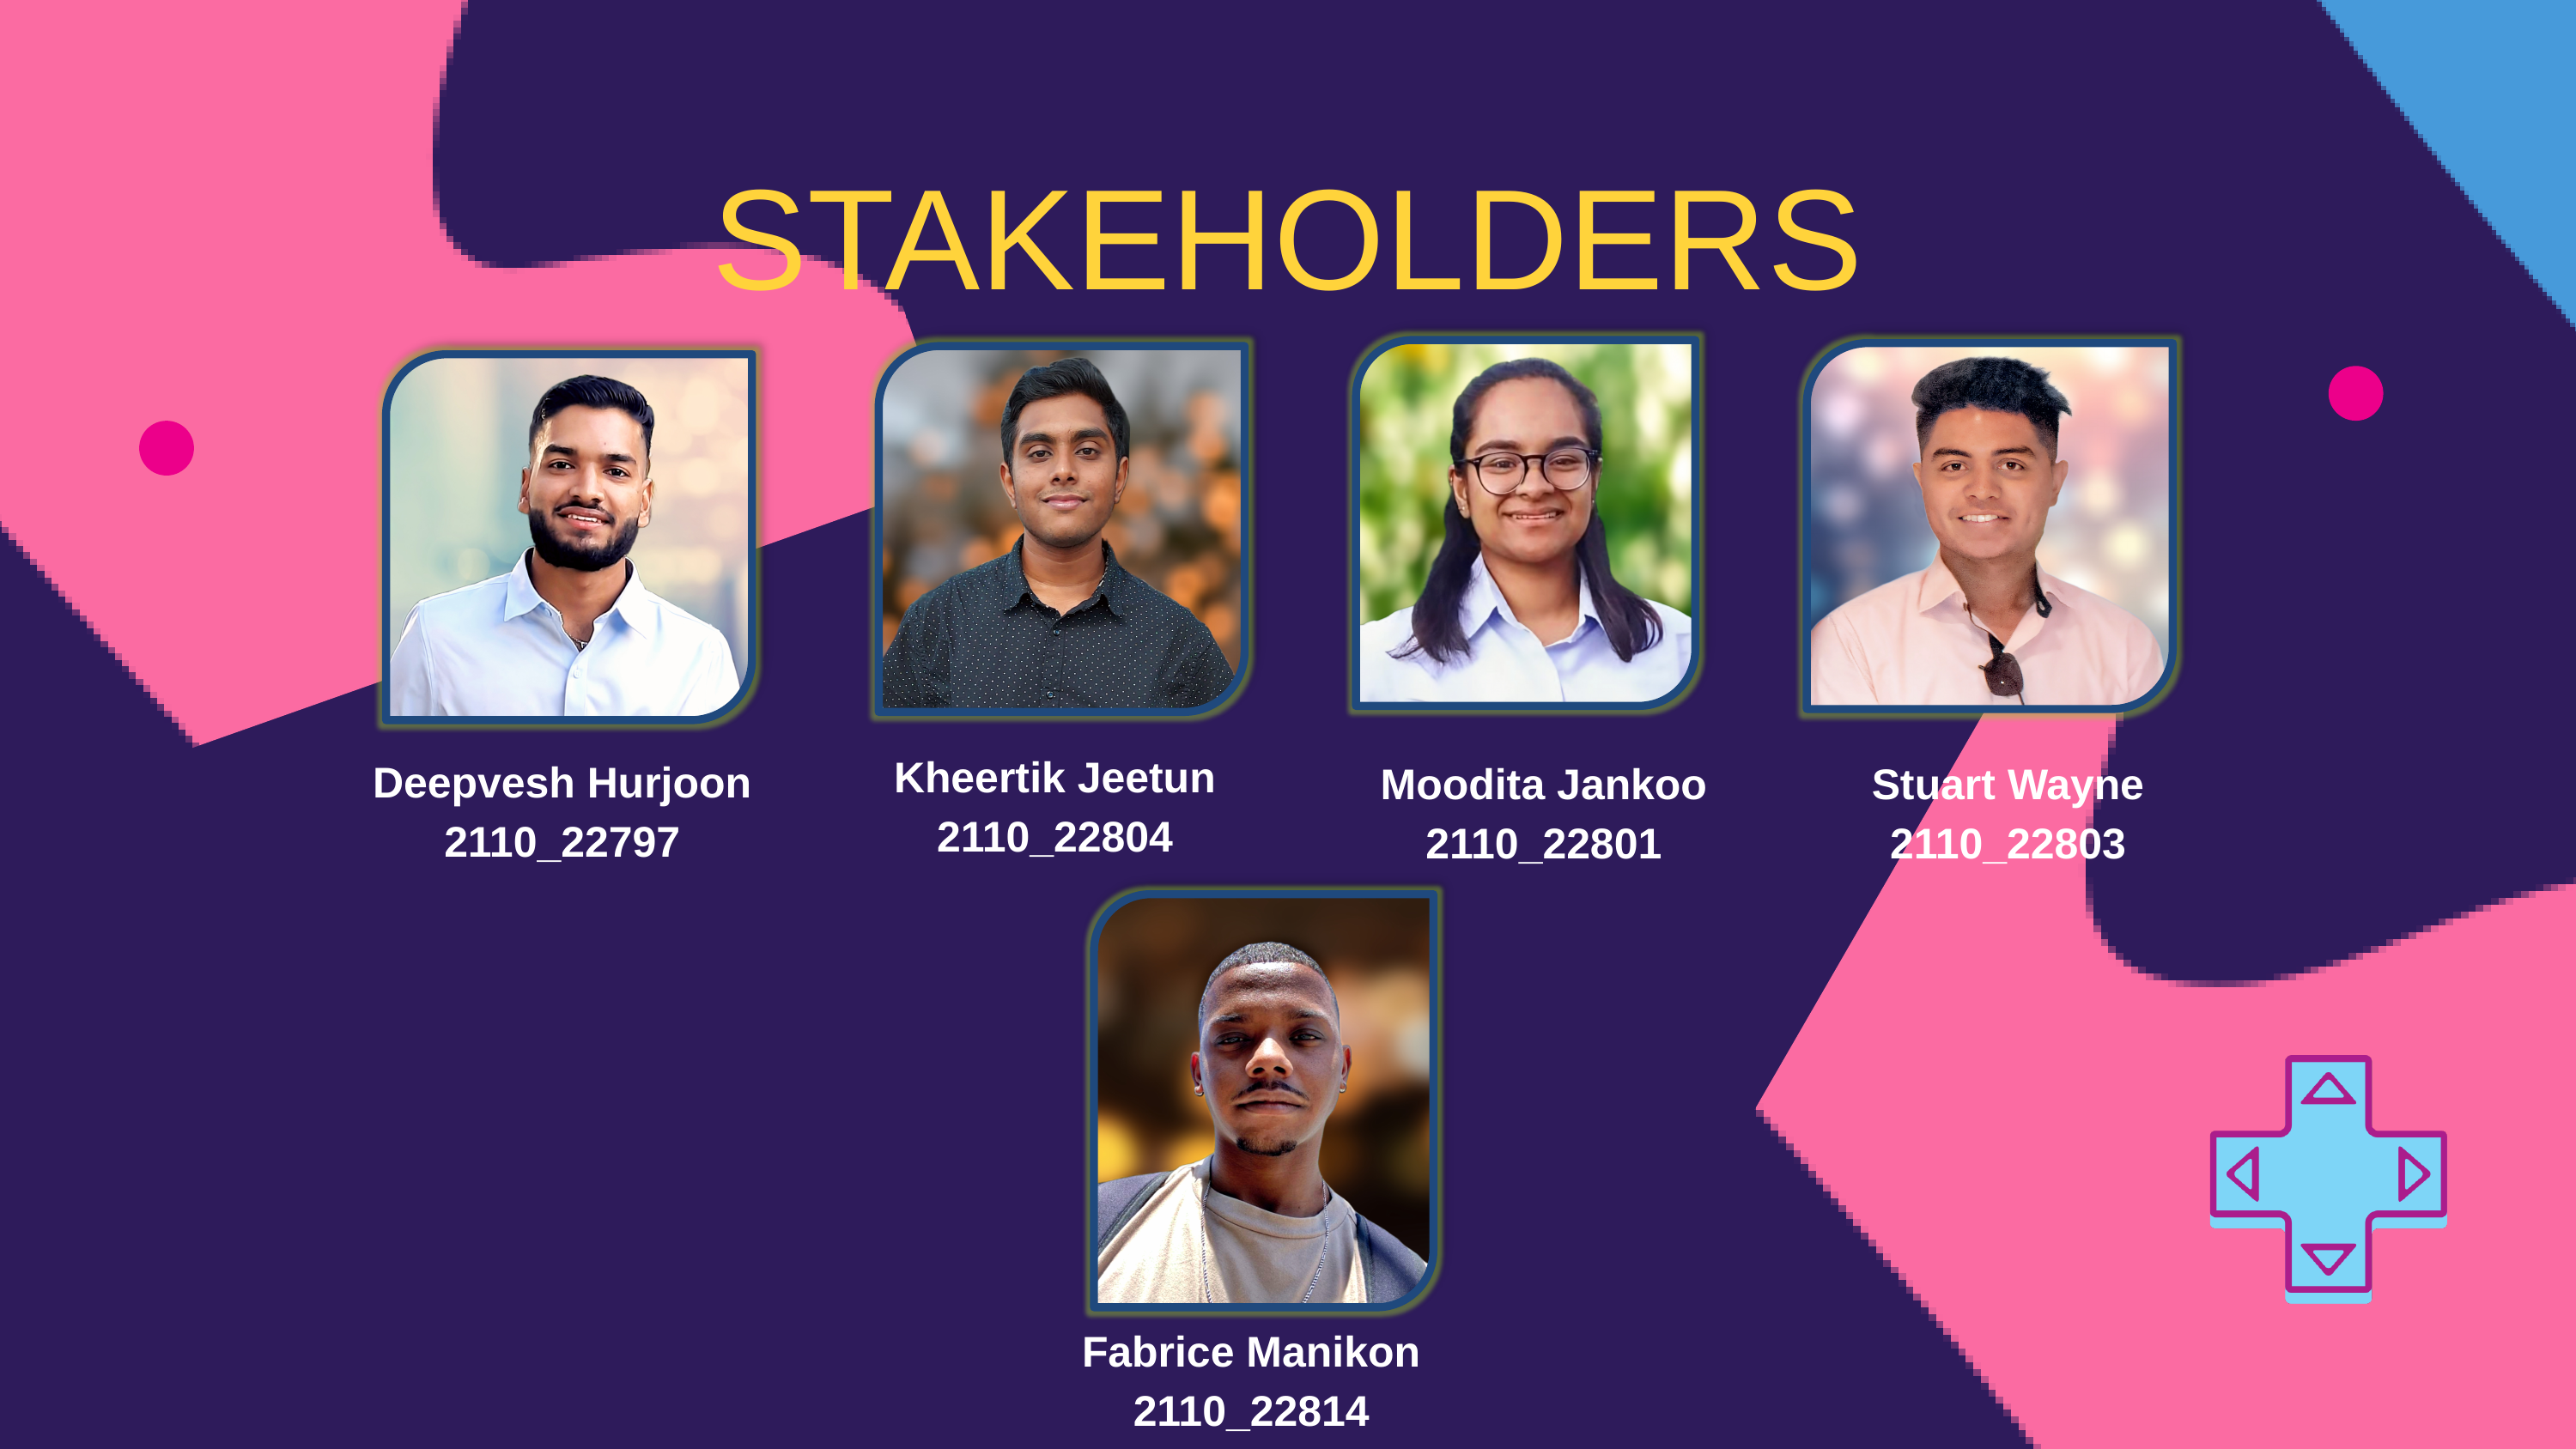

STAKEHOLDERS

Kheertik Jeetun
2110_22804
Moodita Jankoo
2110_22801
Stuart Wayne
2110_22803
Deepvesh Hurjoon
2110_22797

Fabrice Manikon
2110_22814